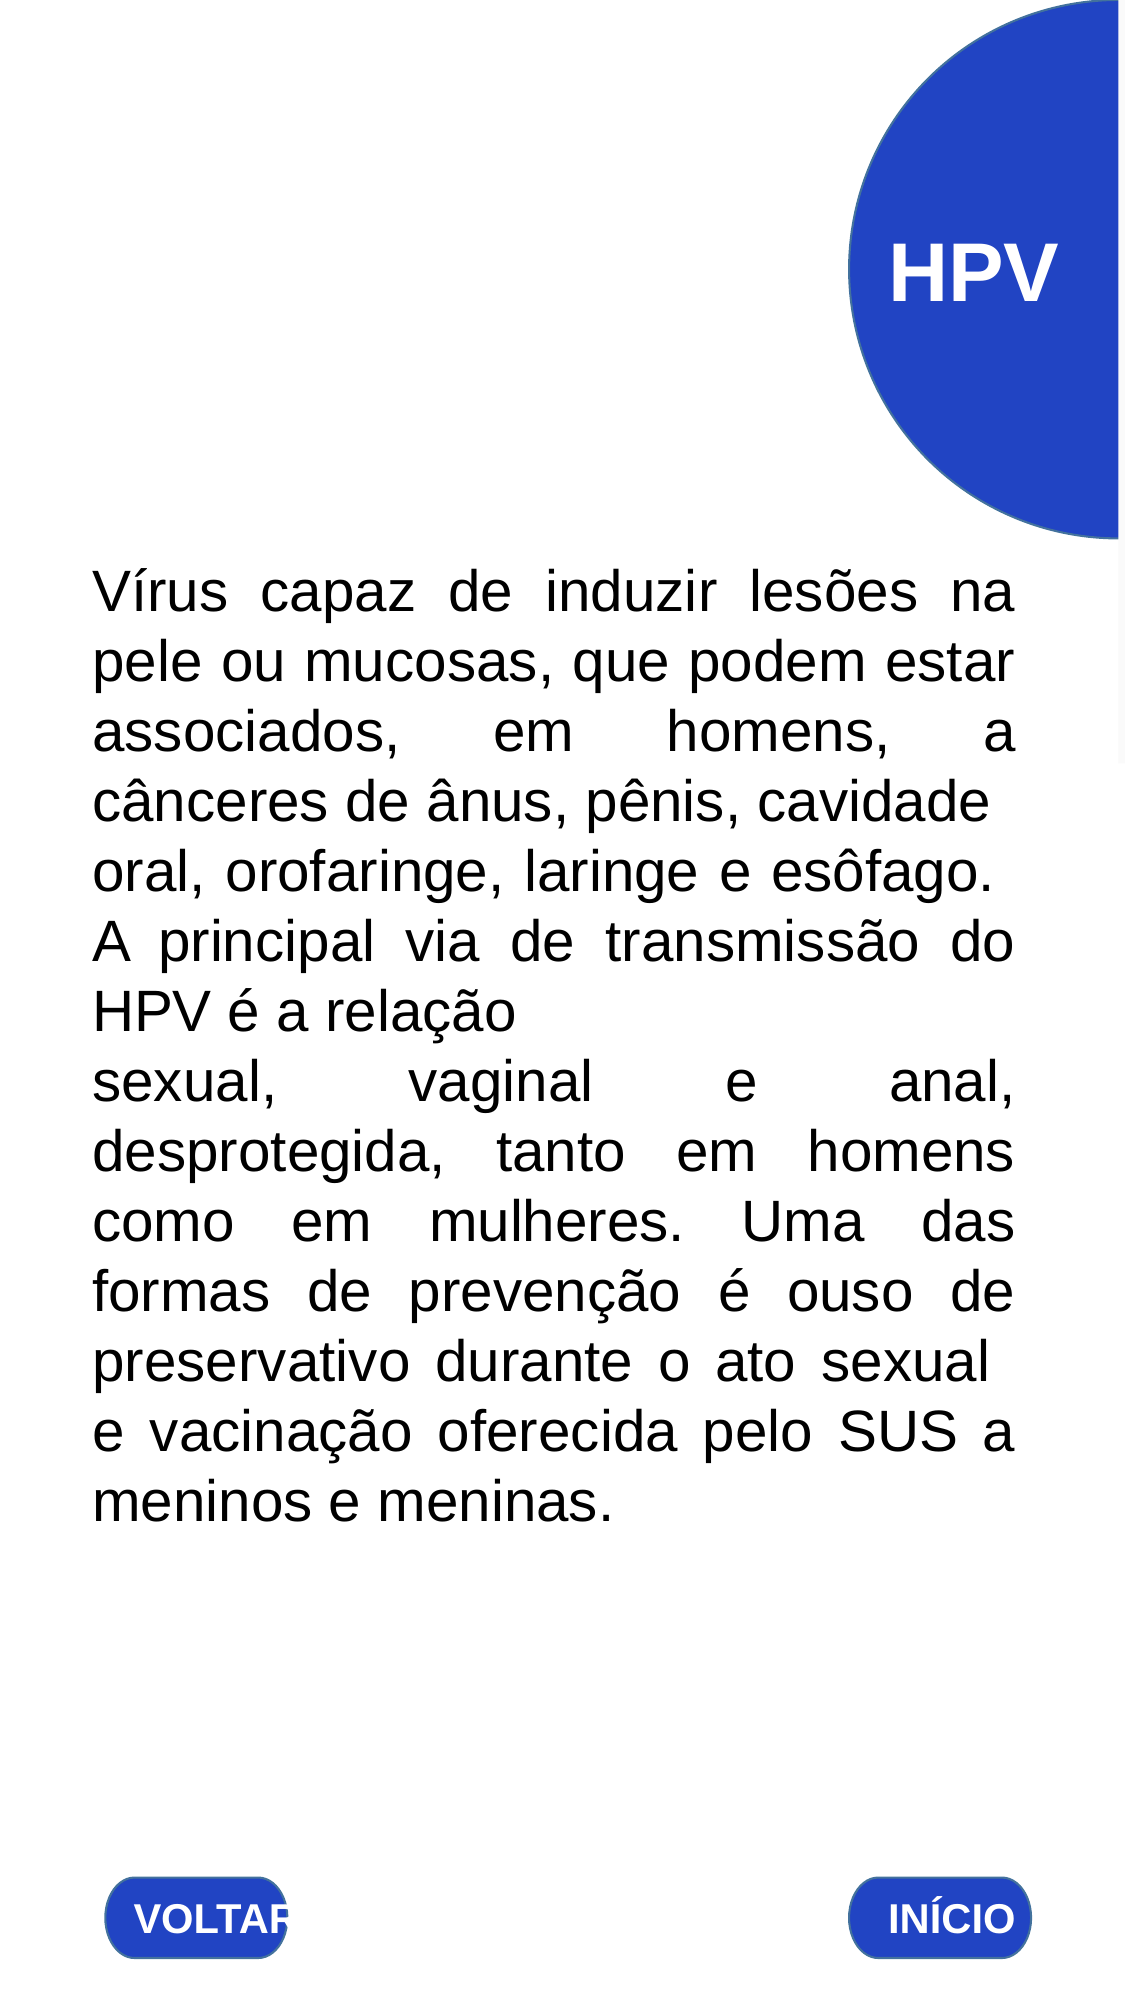

HPV
Vírus capaz de induzir lesões na pele ou mucosas, que podem estar associados, em homens, a cânceres de ânus, pênis, cavidade
oral, orofaringe, laringe e esôfago.  A principal via de transmissão do HPV é a relação
sexual, vaginal e anal, desprotegida, tanto em homens como em mulheres. Uma das formas de prevenção é ouso de preservativo durante o ato sexual  e vacinação oferecida pelo SUS a meninos e meninas.
REFERÊNCIAS

VOLTAR
INÍCIO